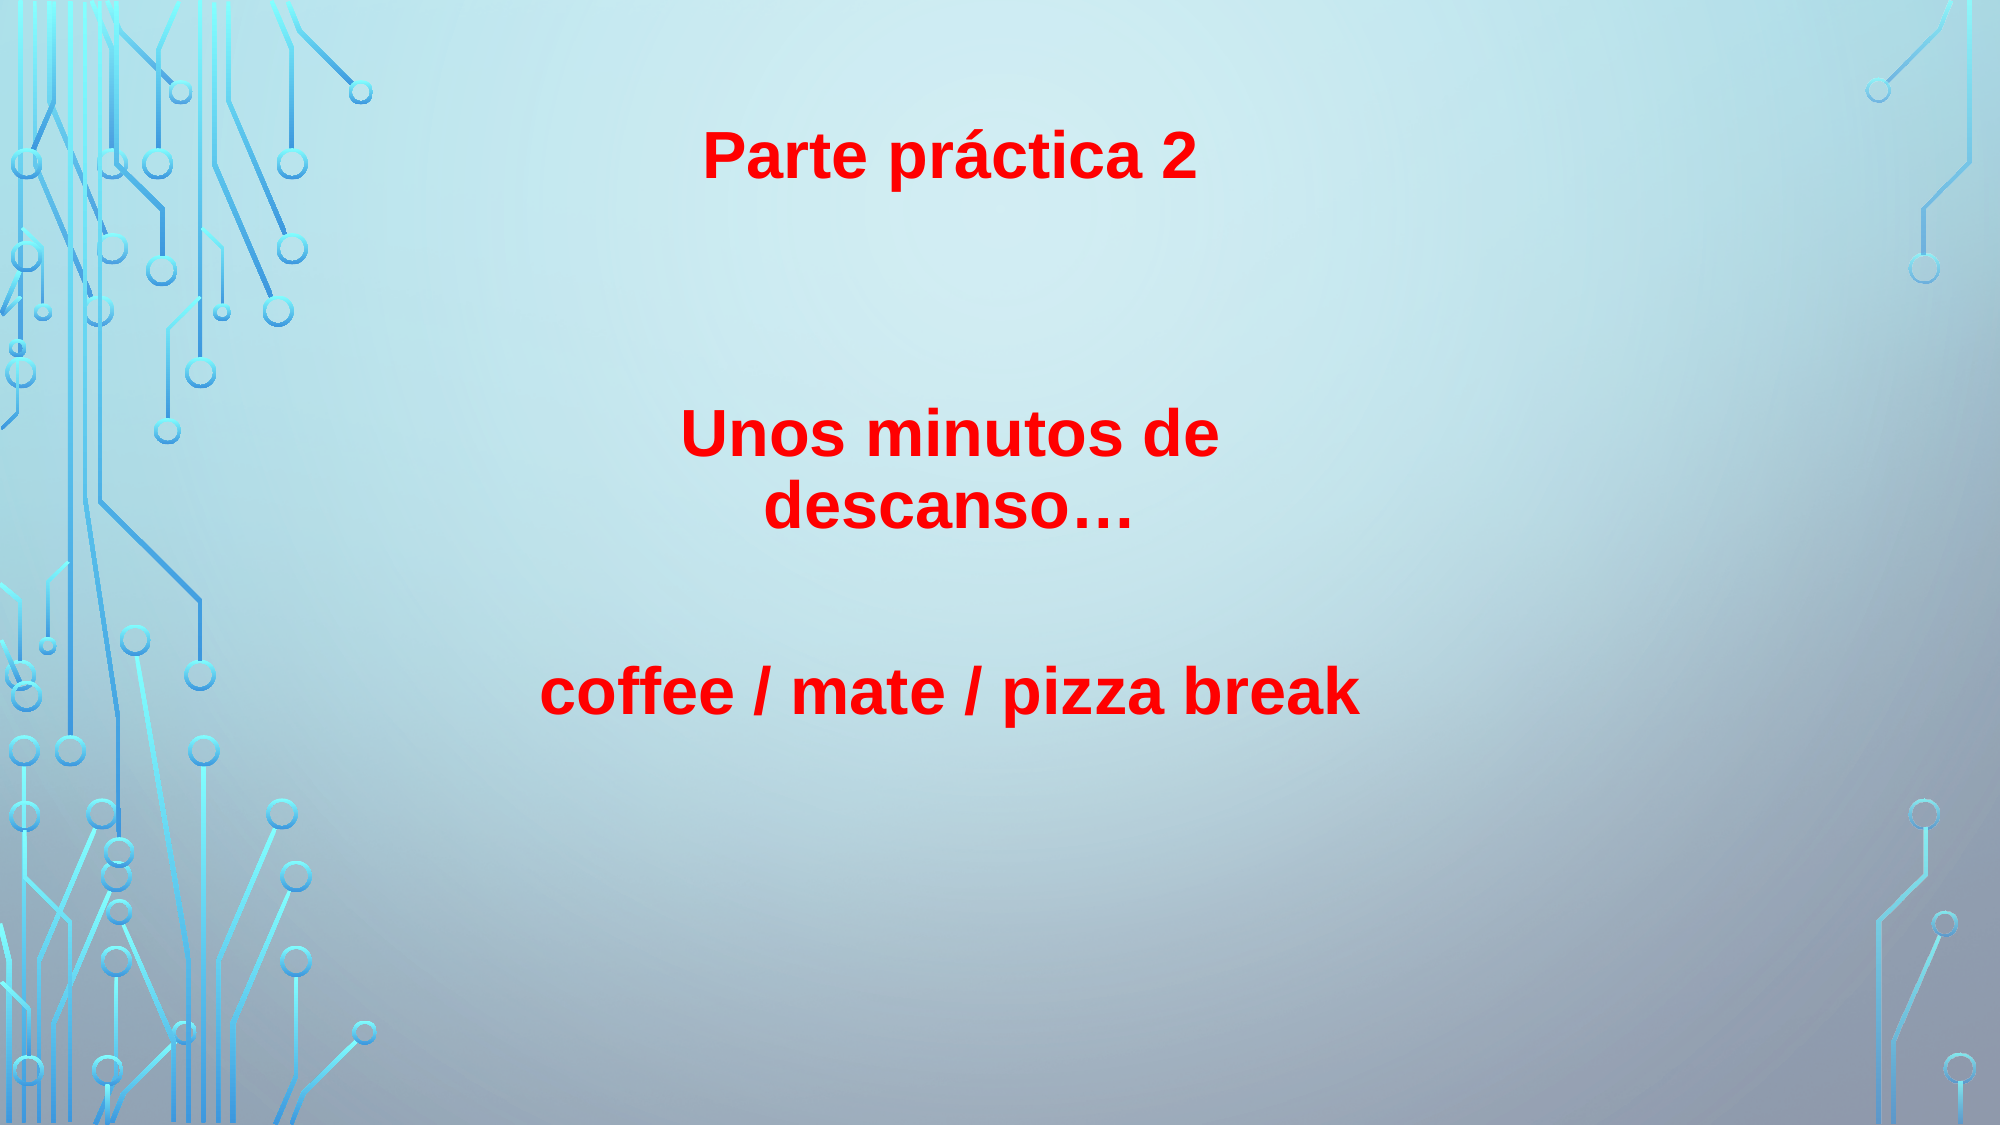

Parte práctica 2

Unos minutos de descanso…

coffee / mate / pizza break